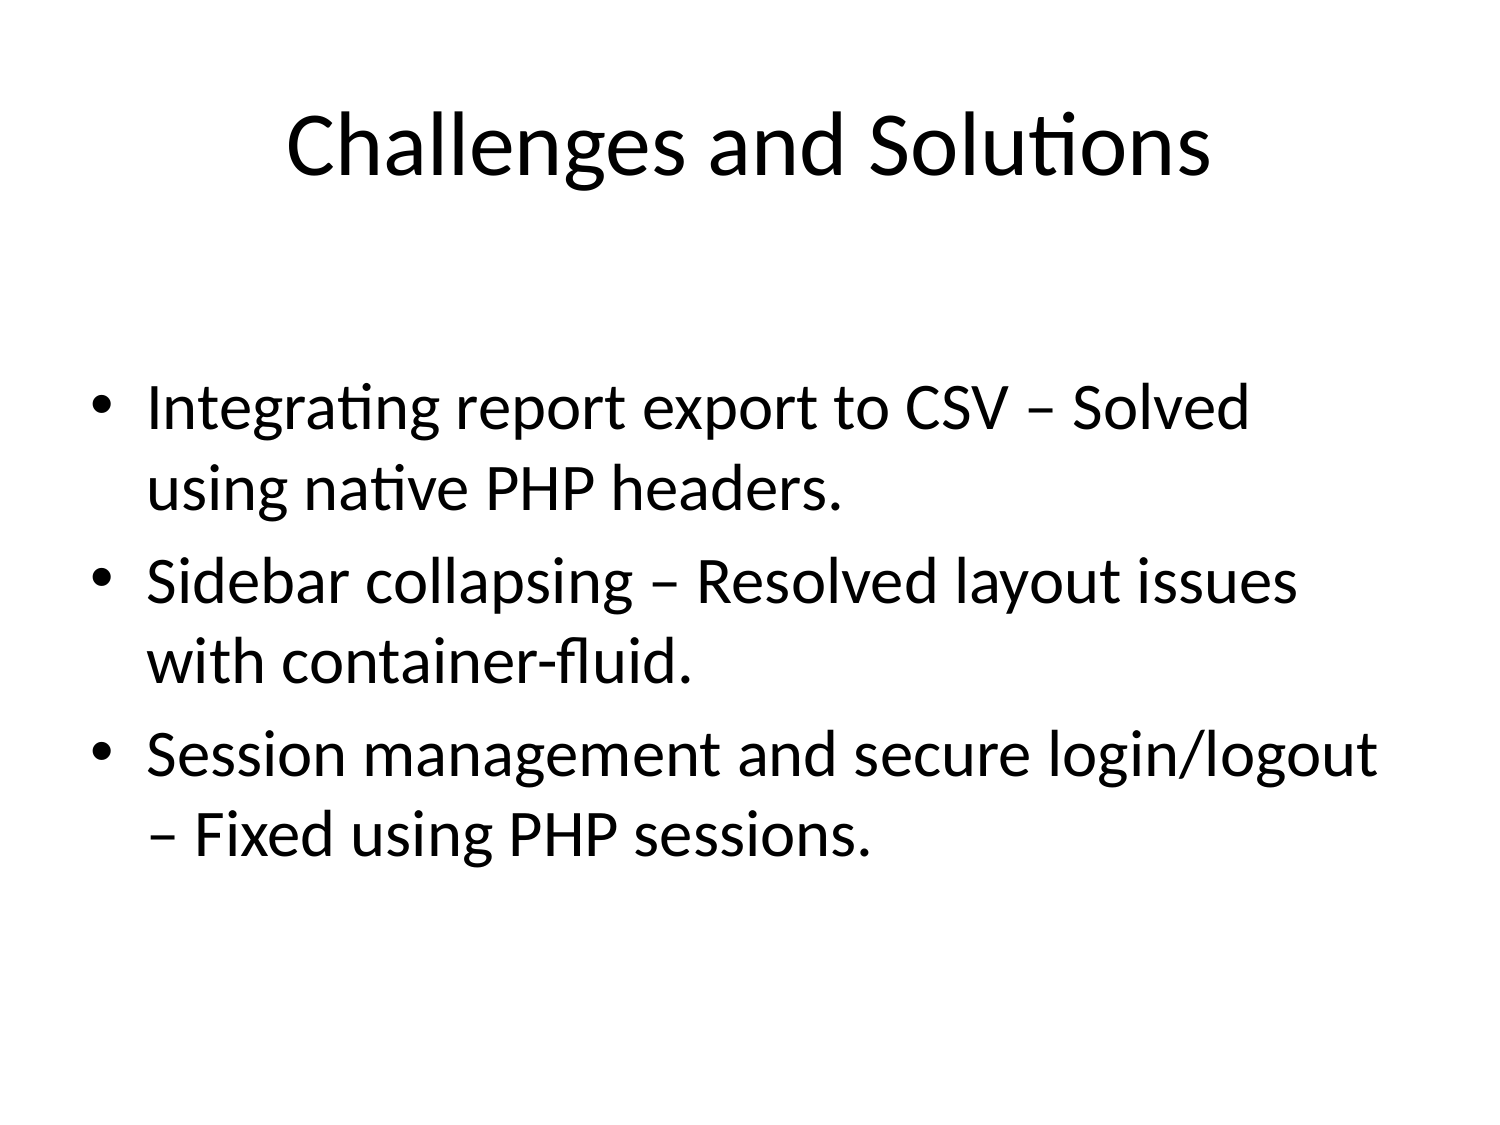

# Challenges and Solutions

Integrating report export to CSV – Solved using native PHP headers.
Sidebar collapsing – Resolved layout issues with container-fluid.
Session management and secure login/logout – Fixed using PHP sessions.